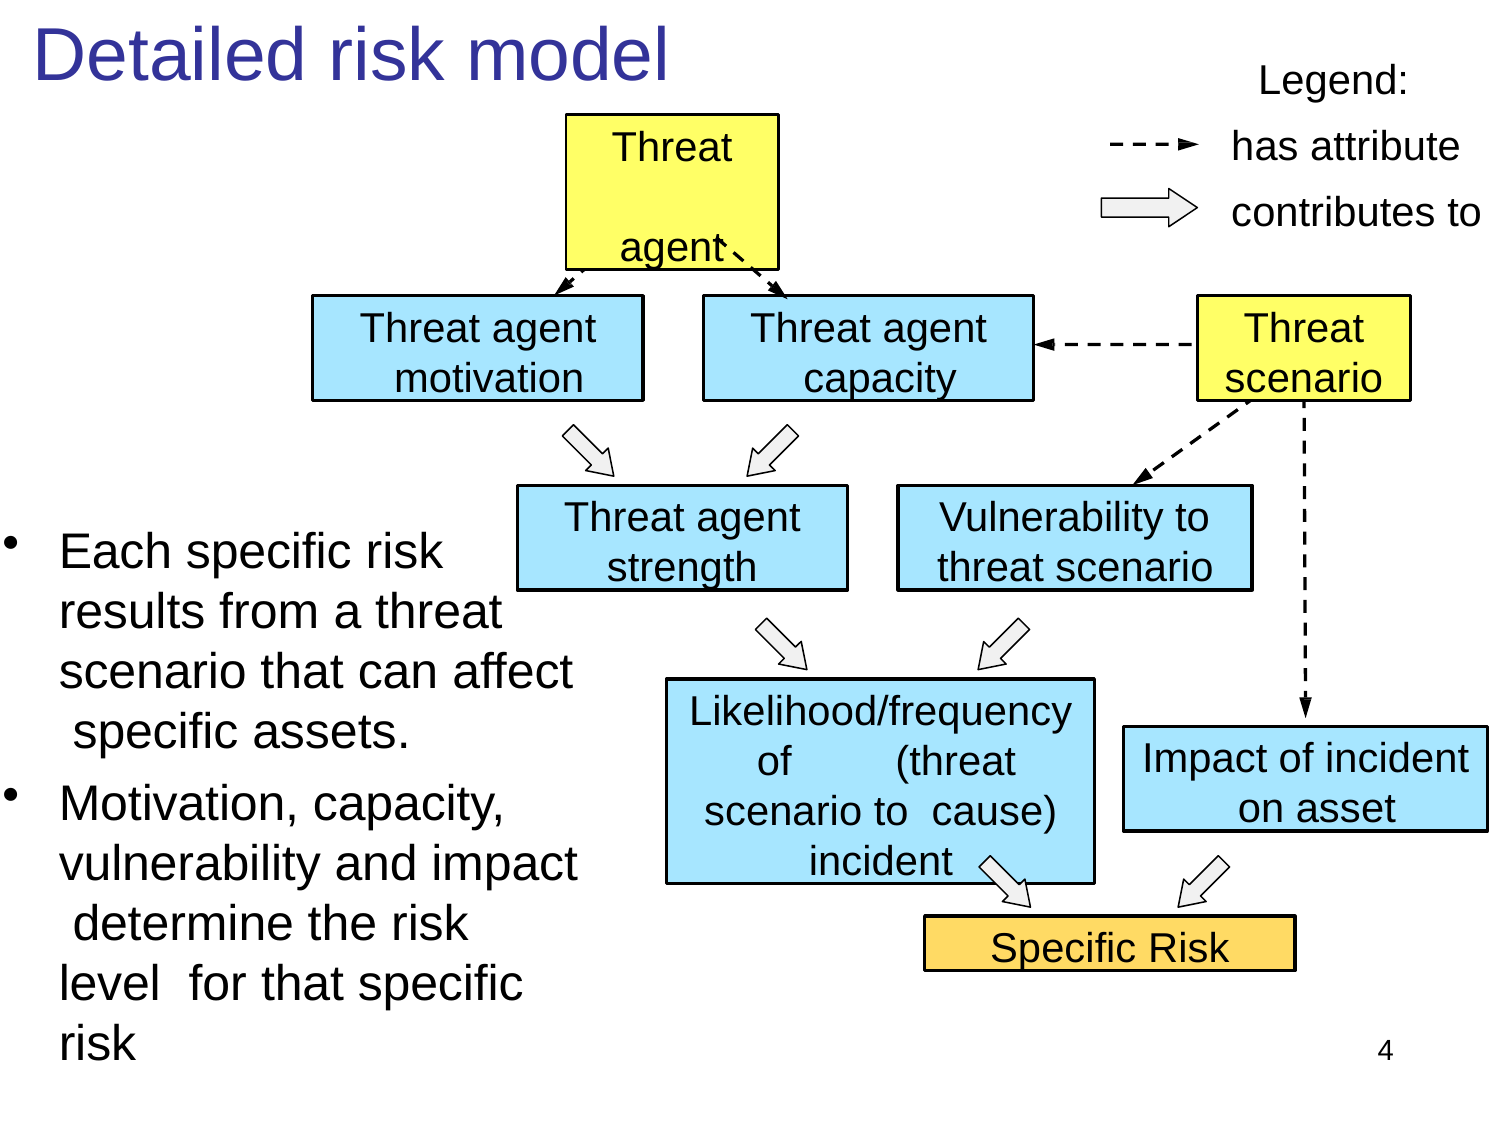

# Detailed risk model
Legend:  has attribute  contributes to
Threat  agent

Threat agent  motivation
Threat agent  capacity
Threat  scenario

Threat agent
strength
Vulnerability to
threat scenario
Each specific risk
results from a threat

scenario that can affect  specific assets.
Motivation, capacity,  vulnerability and impact  determine the risk level  for that specific risk
Likelihood/frequency  of	(threat scenario to  cause) incident
Impact of incident  on asset

Specific Risk
4